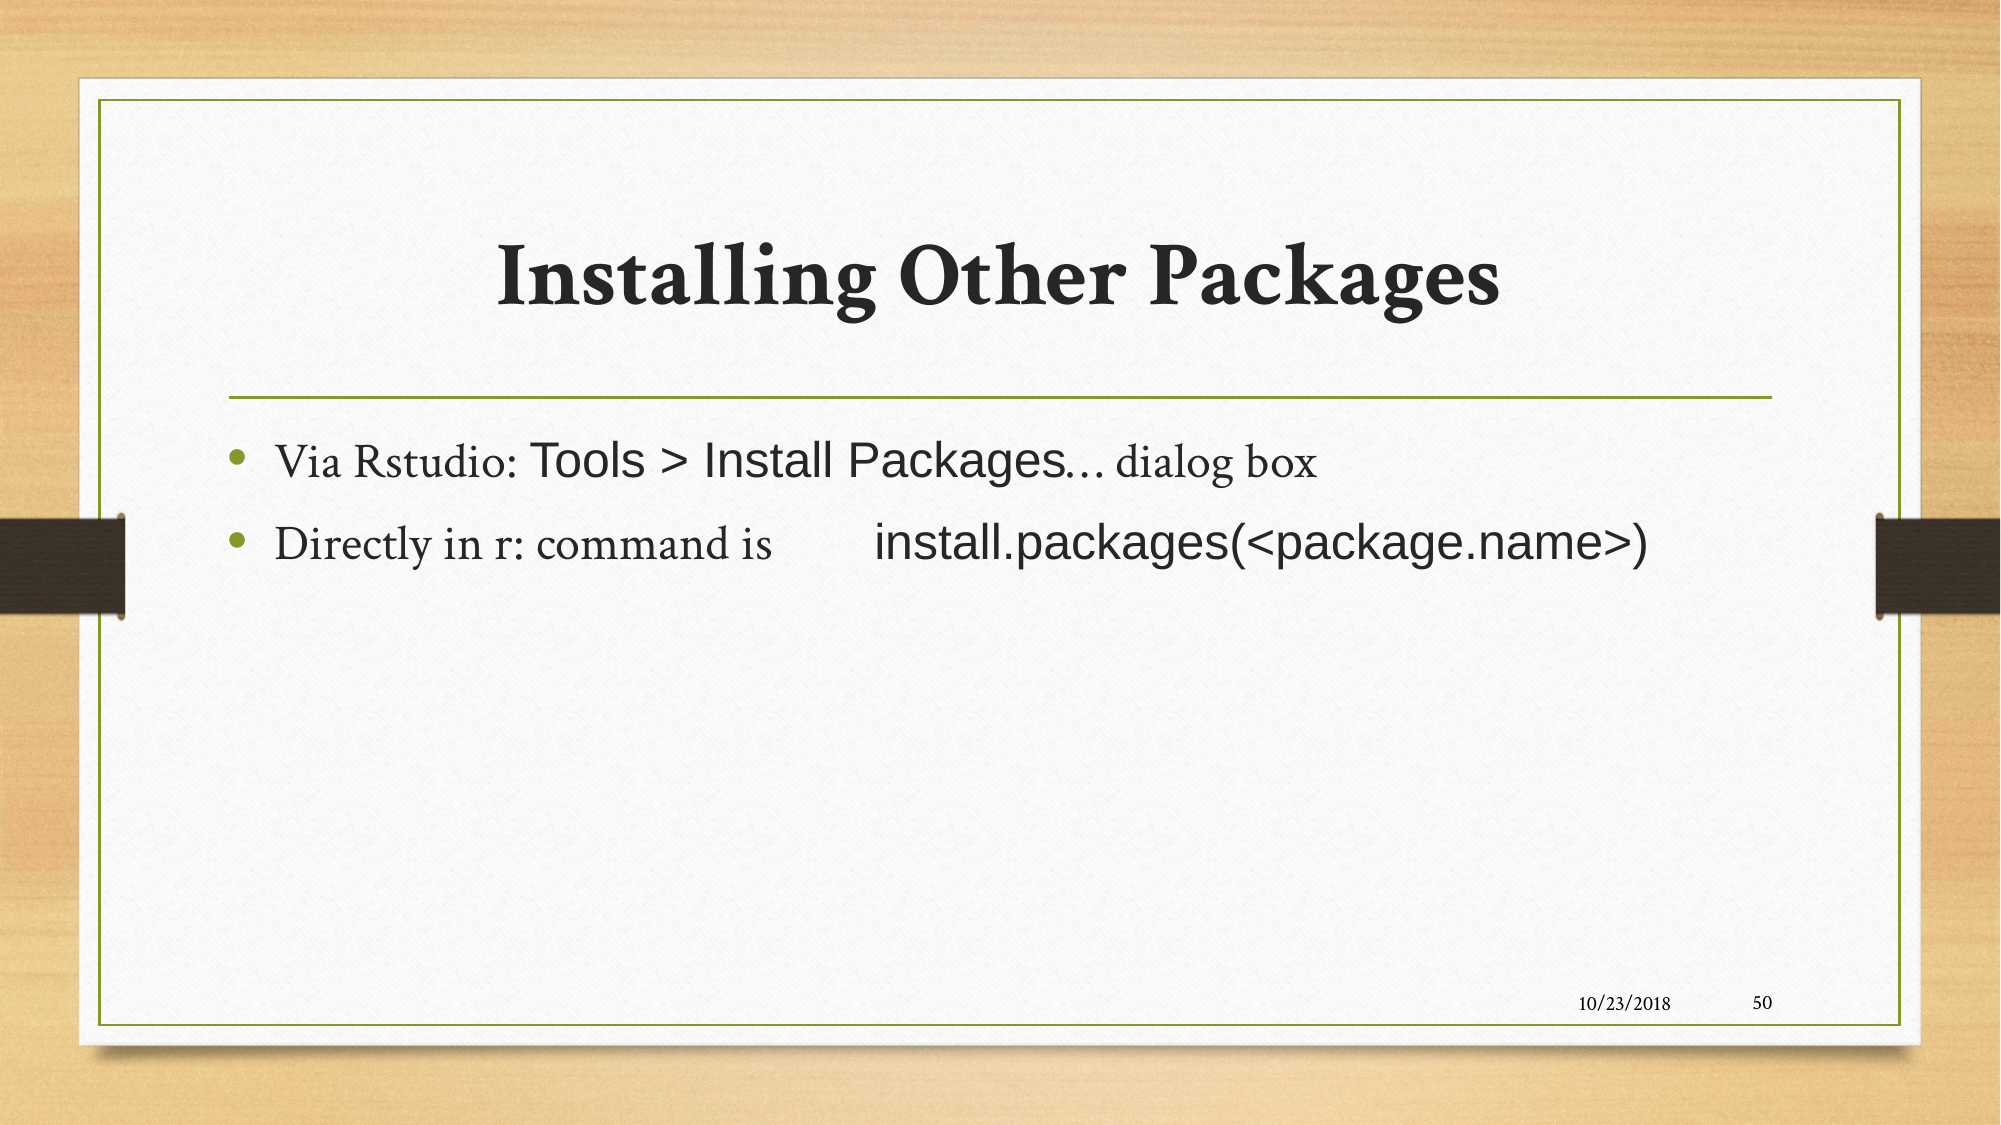

# Installing Other Packages
Via Rstudio: Tools > Install Packages… dialog box
Directly in r: command is	install.packages(<package.name>)
10/23/2018
50